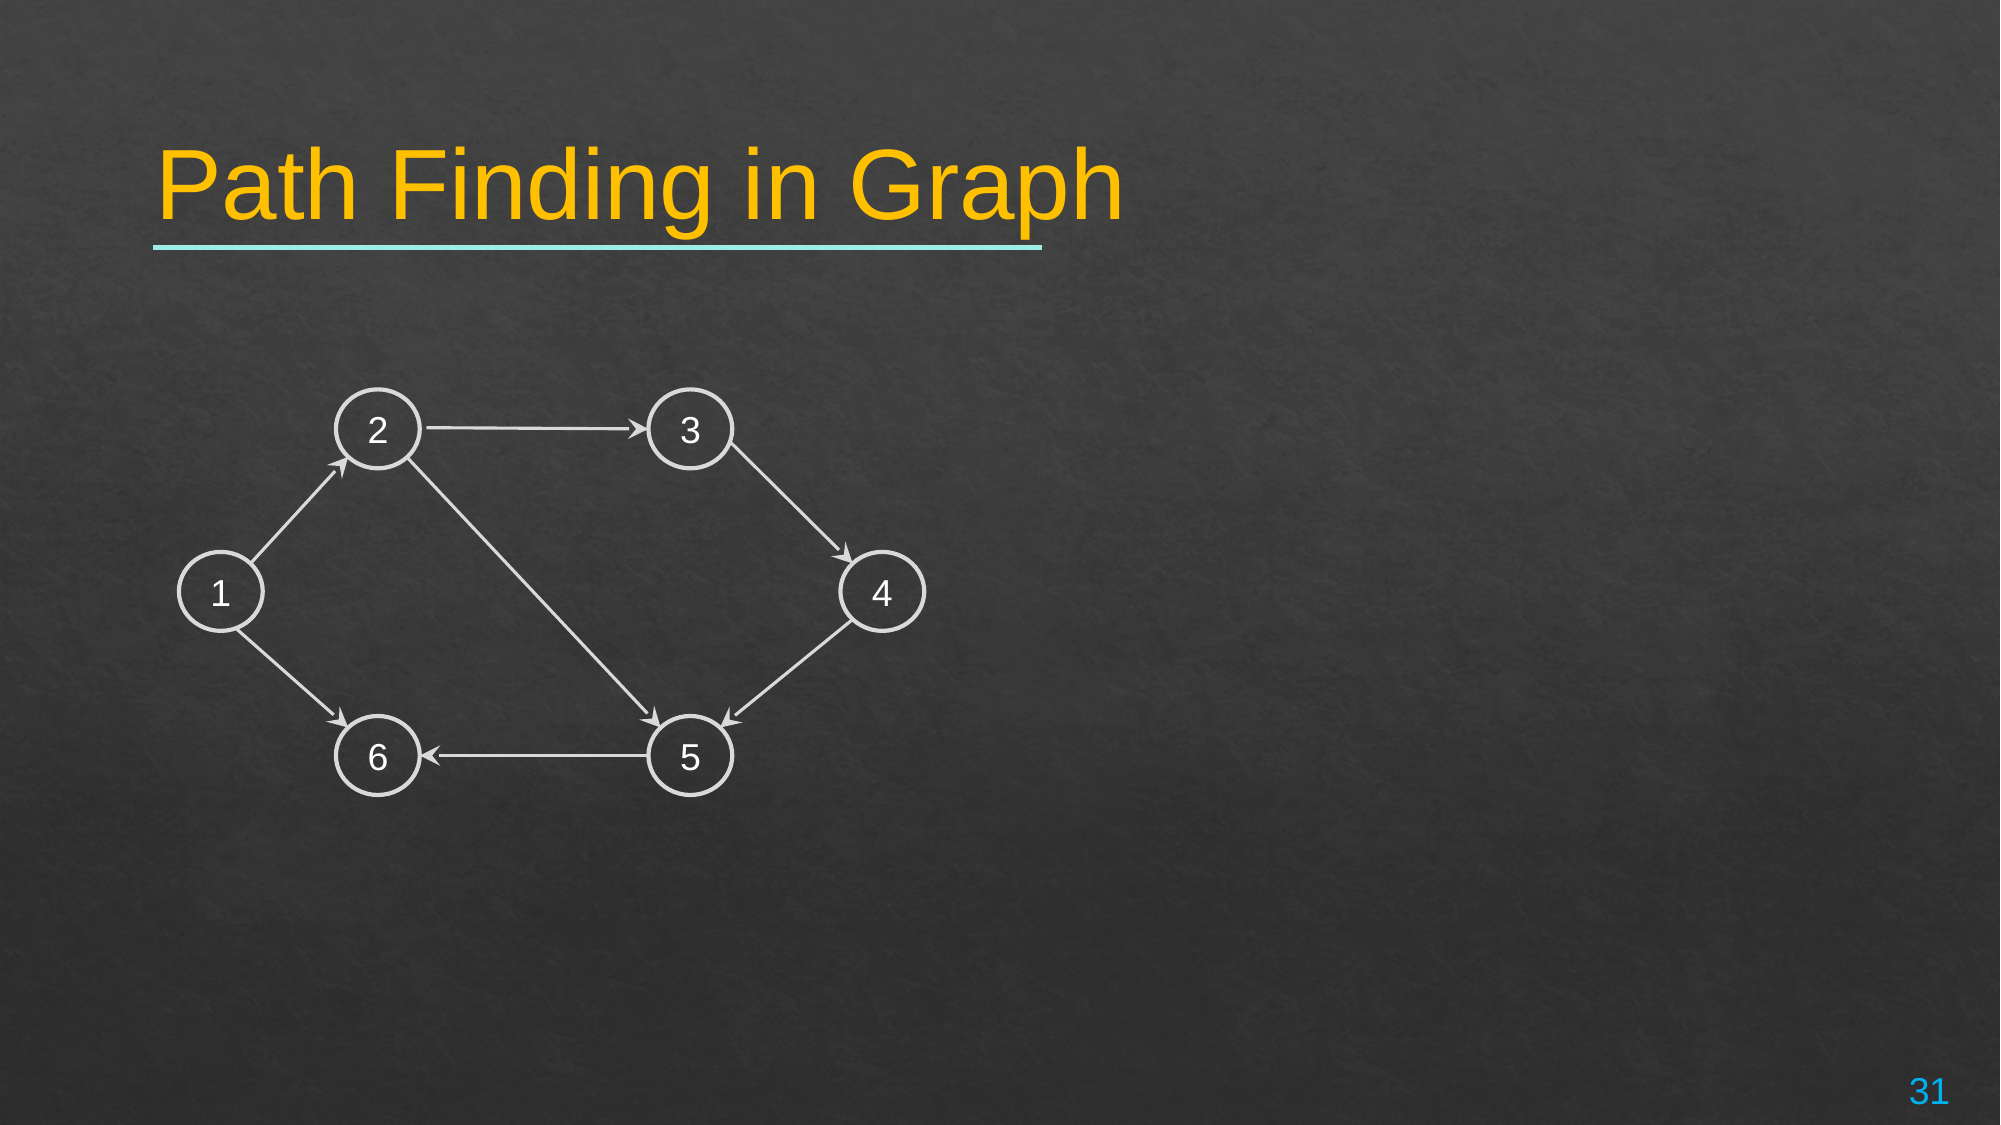

# Path Finding in Graph
2
3
1
4
6
5